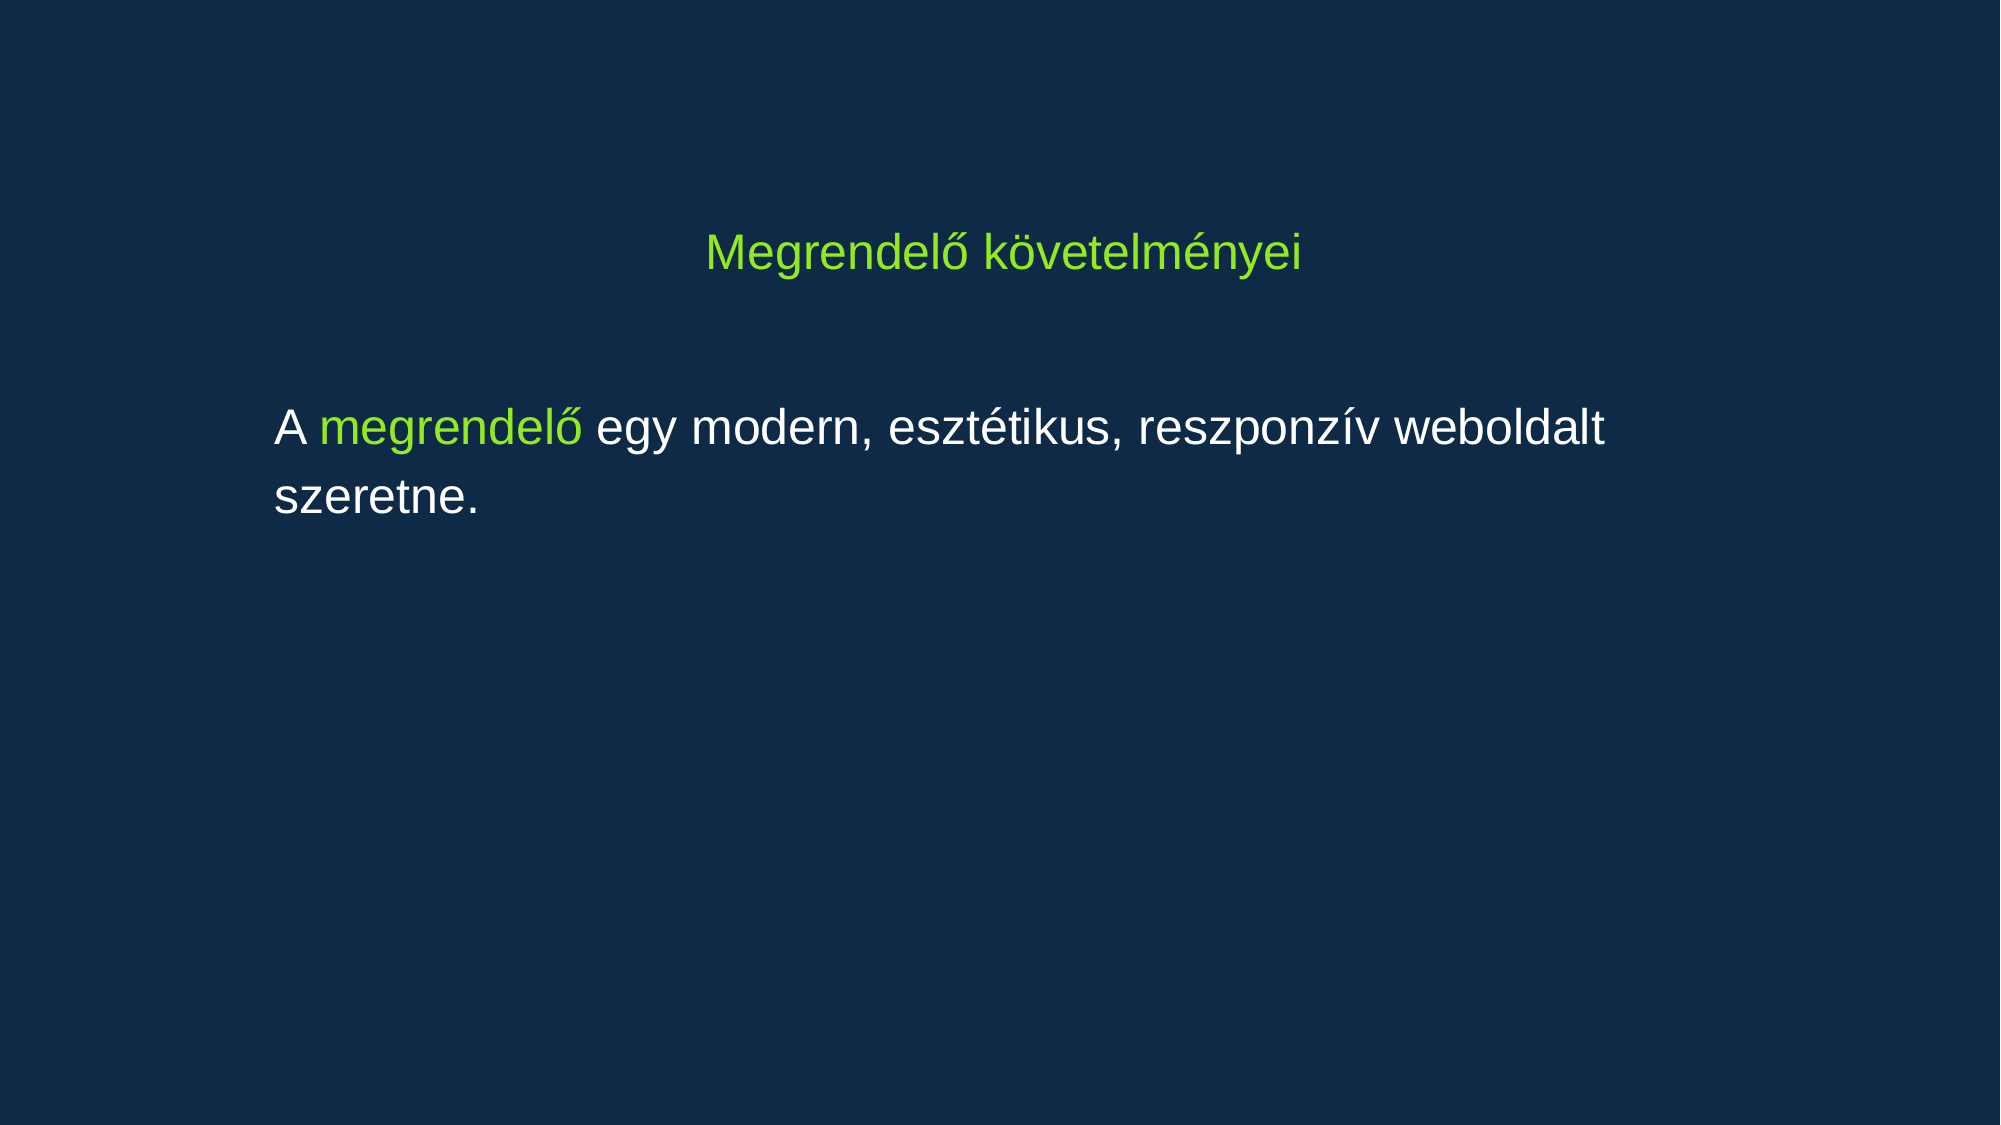

# Megrendelő követelményei
A megrendelő egy modern, esztétikus, reszponzív weboldalt szeretne.